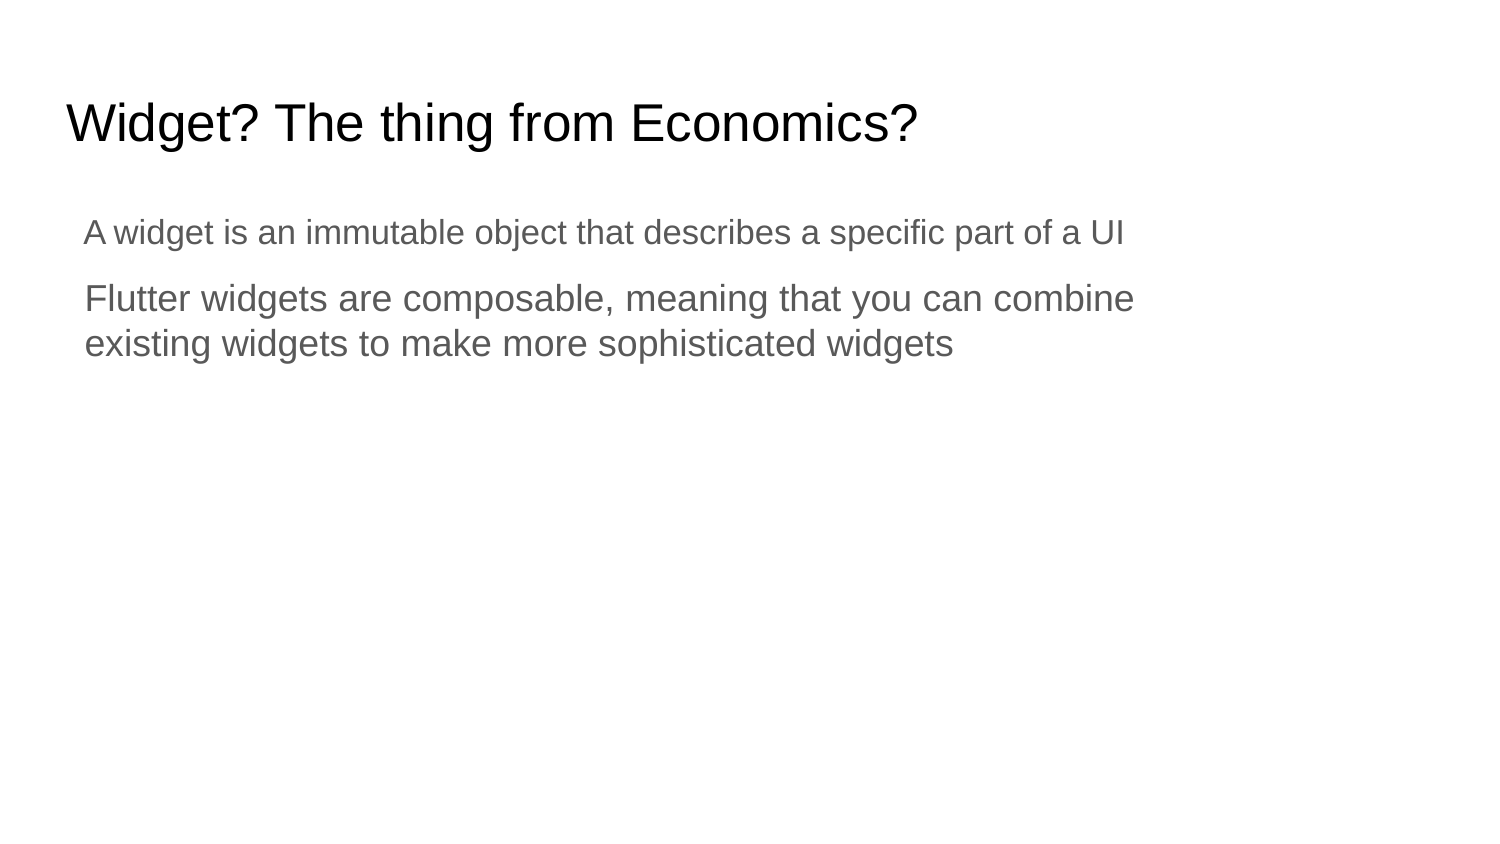

# Widget? The thing from Economics?
A widget is an immutable object that describes a specific part of a UI
Flutter widgets are composable, meaning that you can combine existing widgets to make more sophisticated widgets